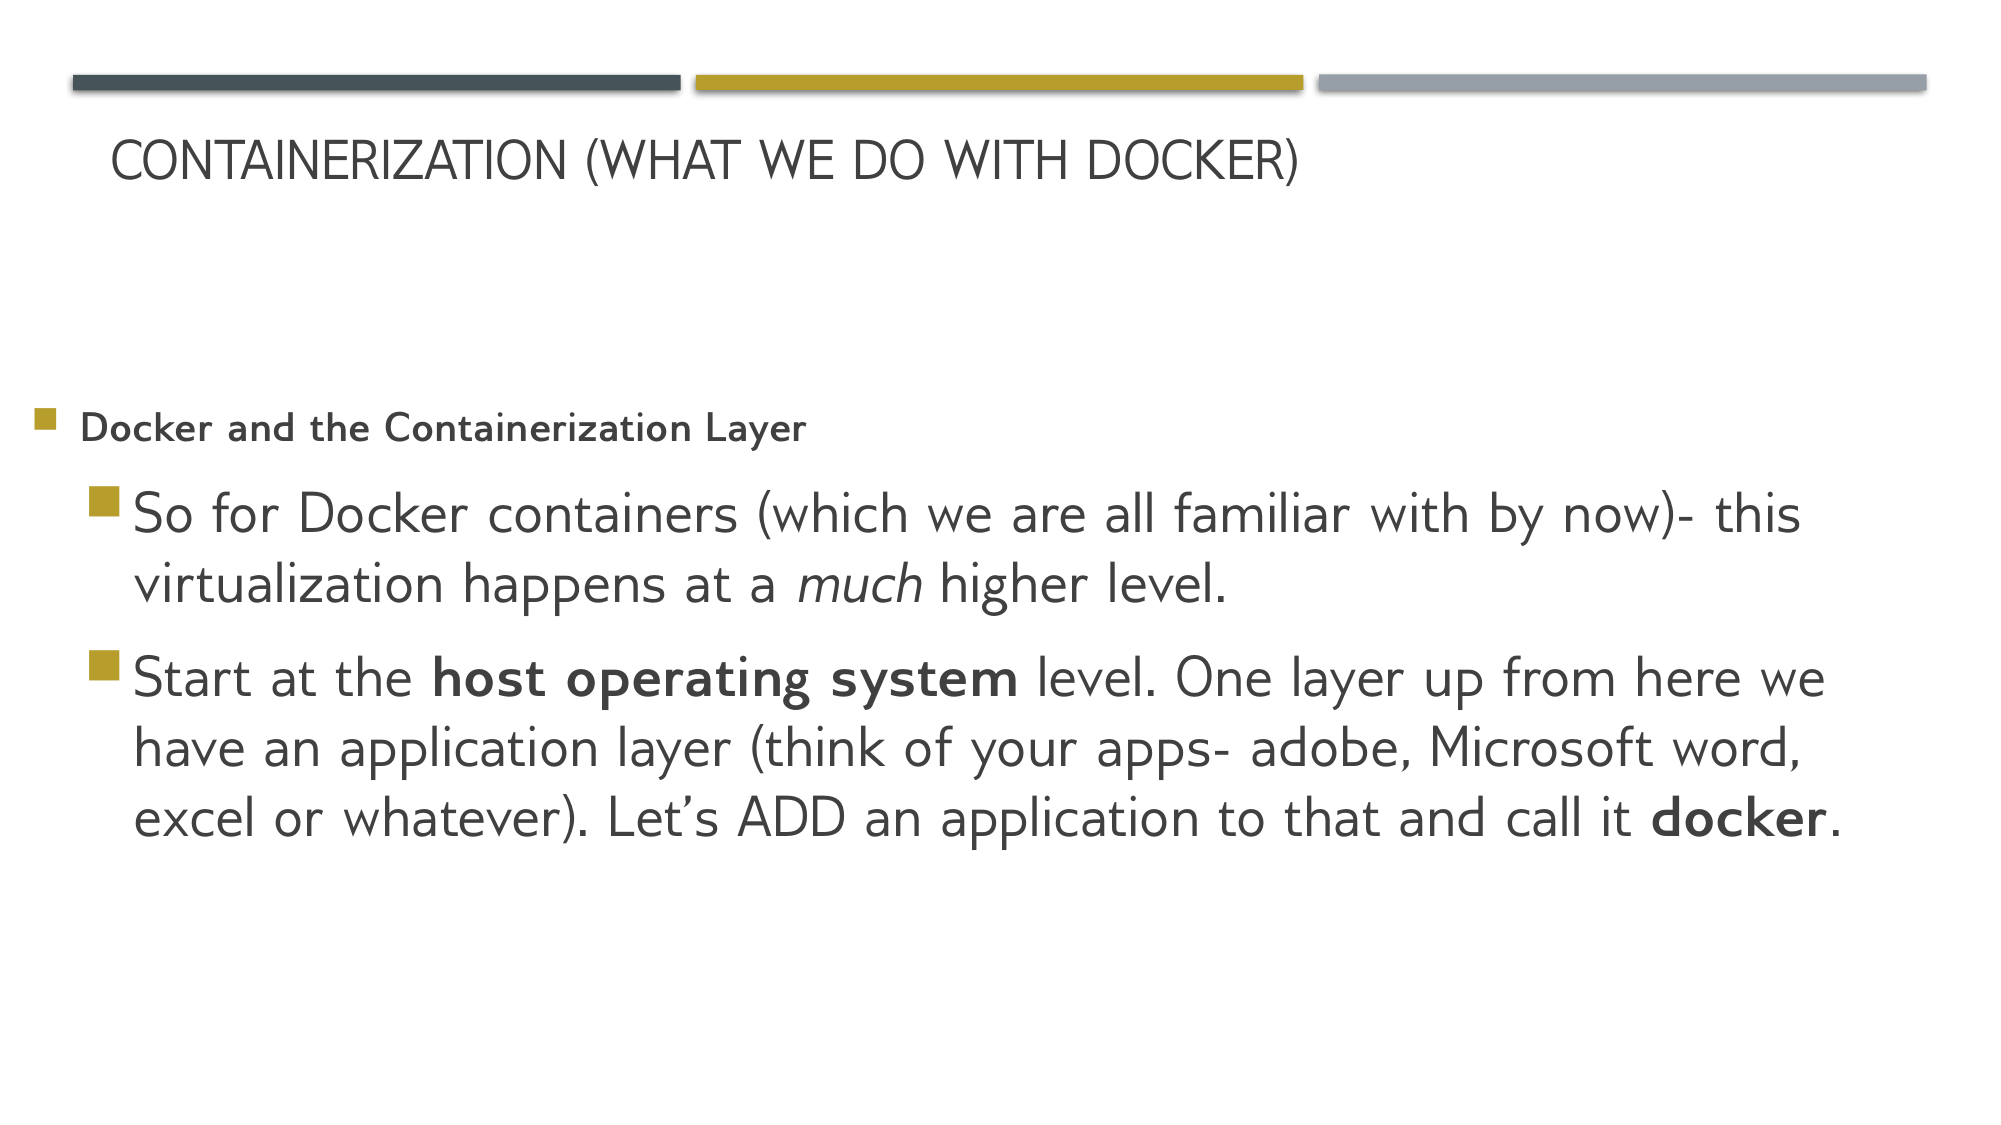

# Containerization (what we do with docker)
Docker and the Containerization Layer
So for Docker containers (which we are all familiar with by now)- this virtualization happens at a much higher level.
Start at the host operating system level. One layer up from here we have an application layer (think of your apps- adobe, Microsoft word, excel or whatever). Let’s ADD an application to that and call it docker.